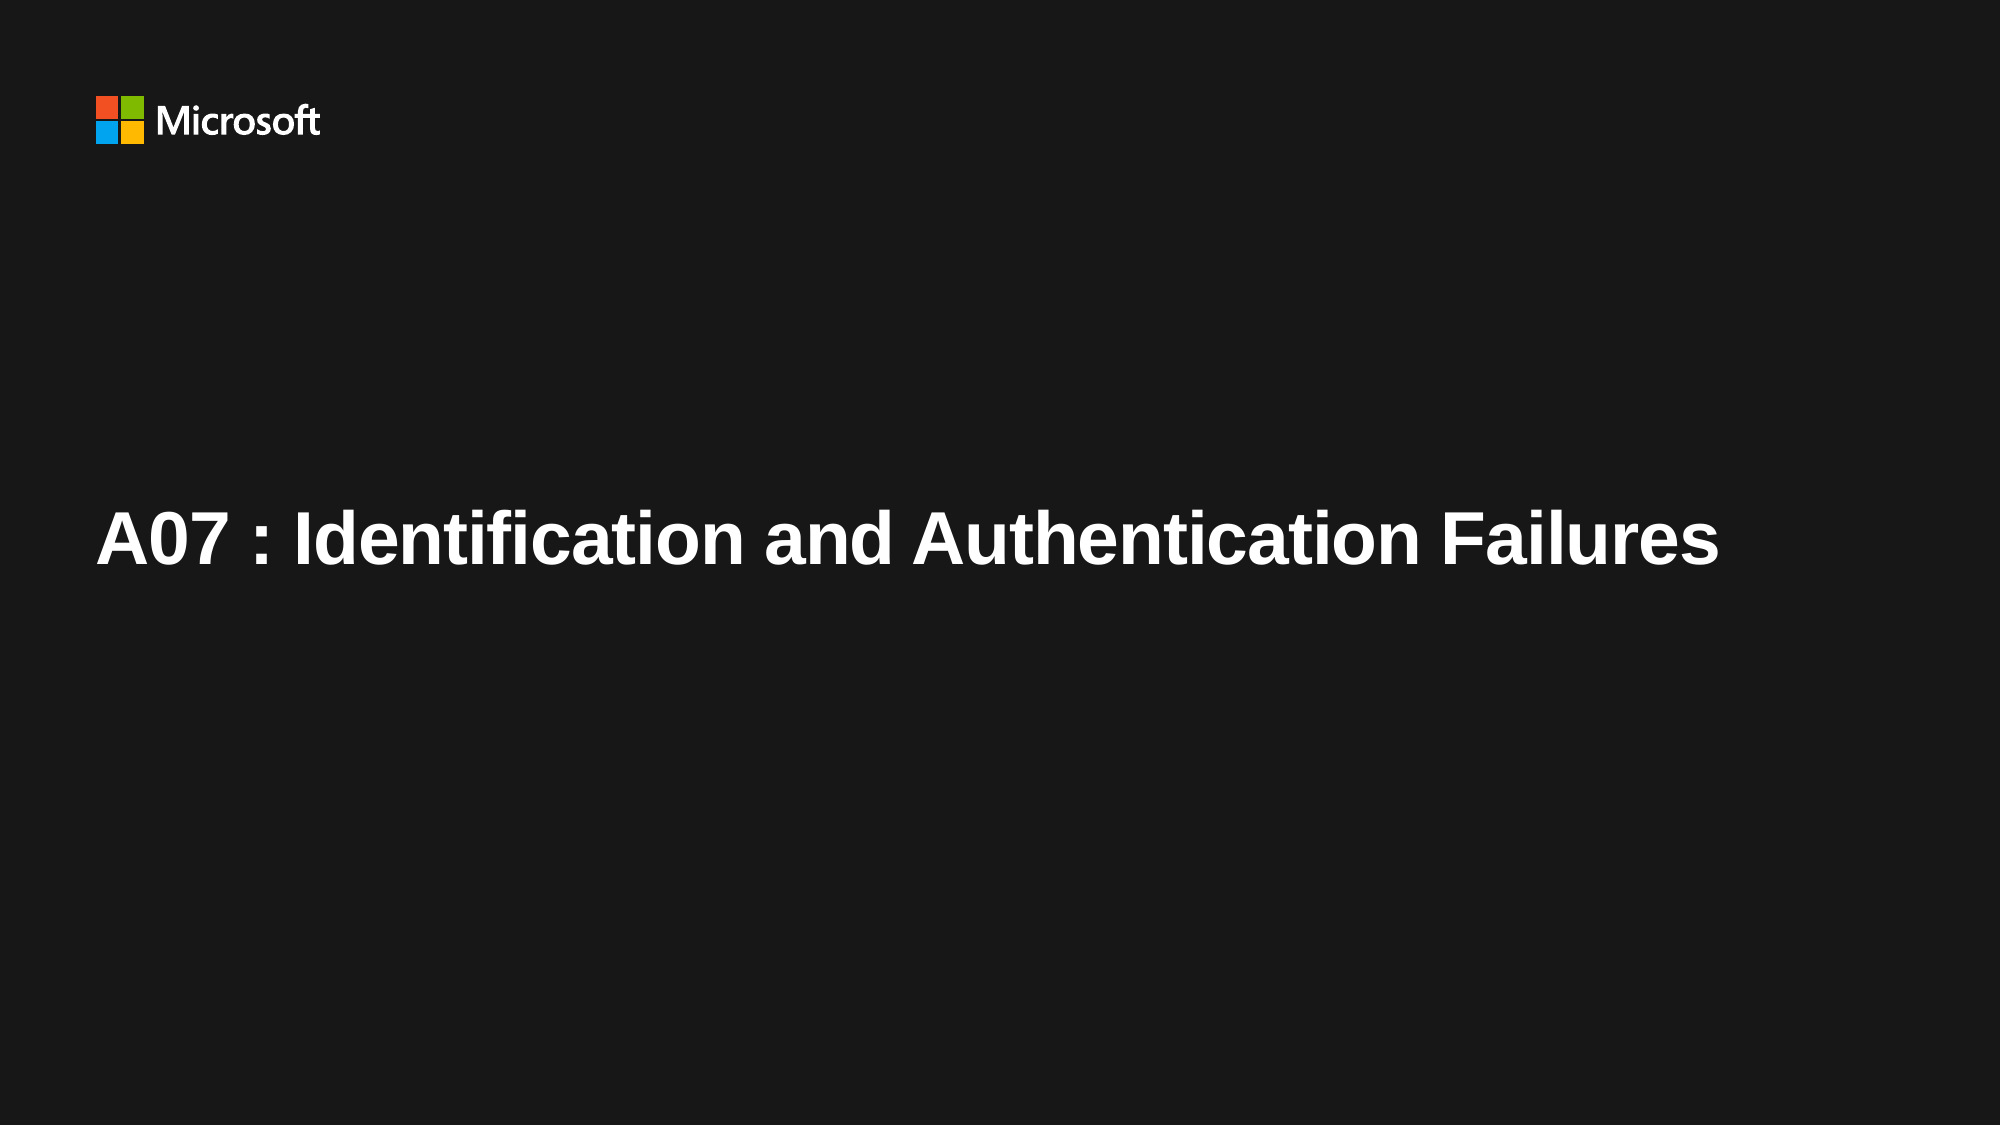

# A07 : Identification and Authentication Failures